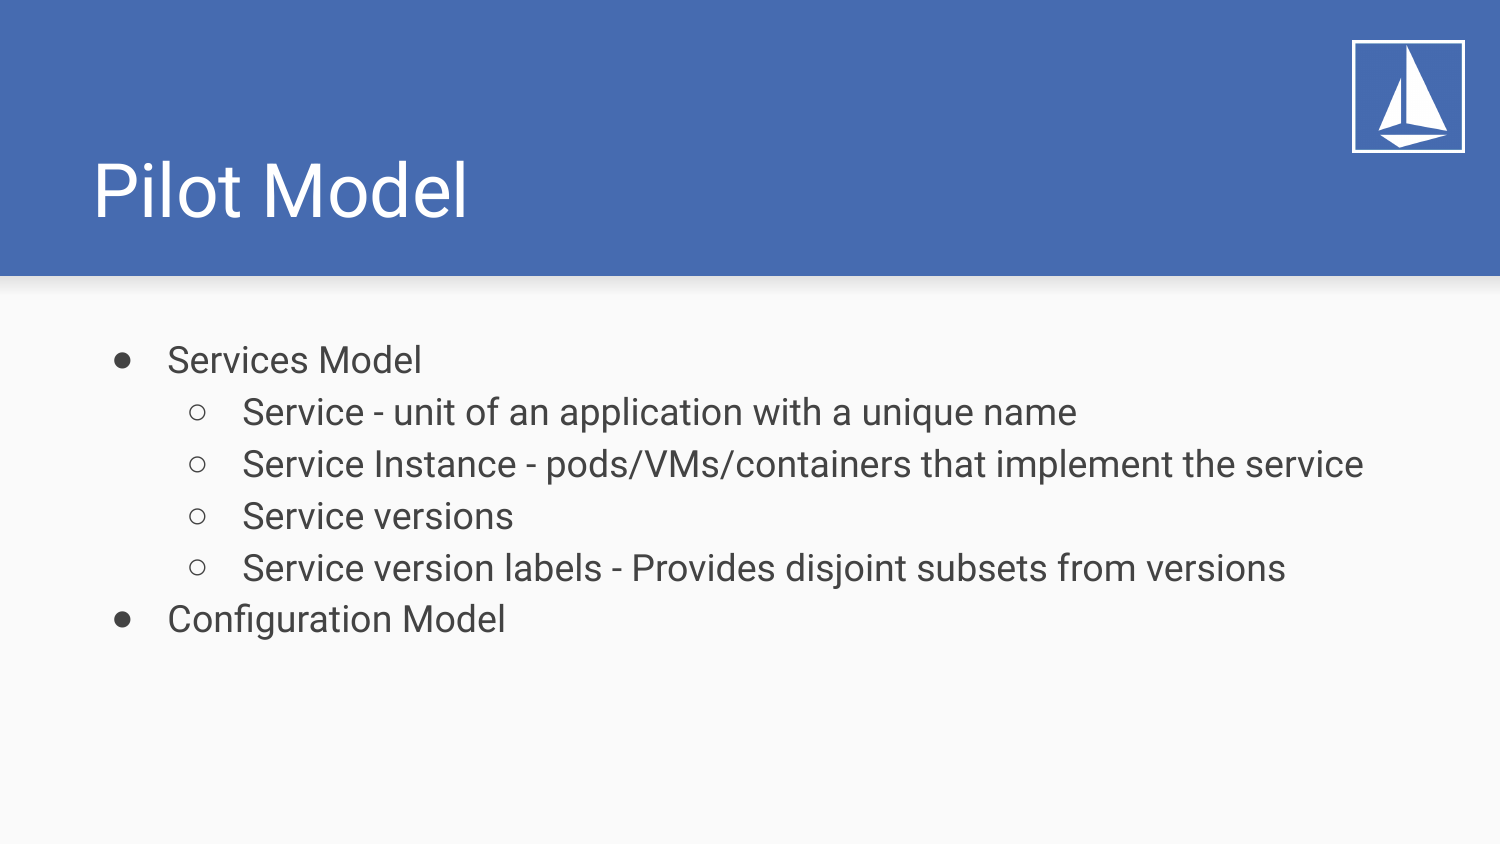

# Pilot Model
Services Model
Service - unit of an application with a unique name
Service Instance - pods/VMs/containers that implement the service
Service versions
Service version labels - Provides disjoint subsets from versions
Configuration Model